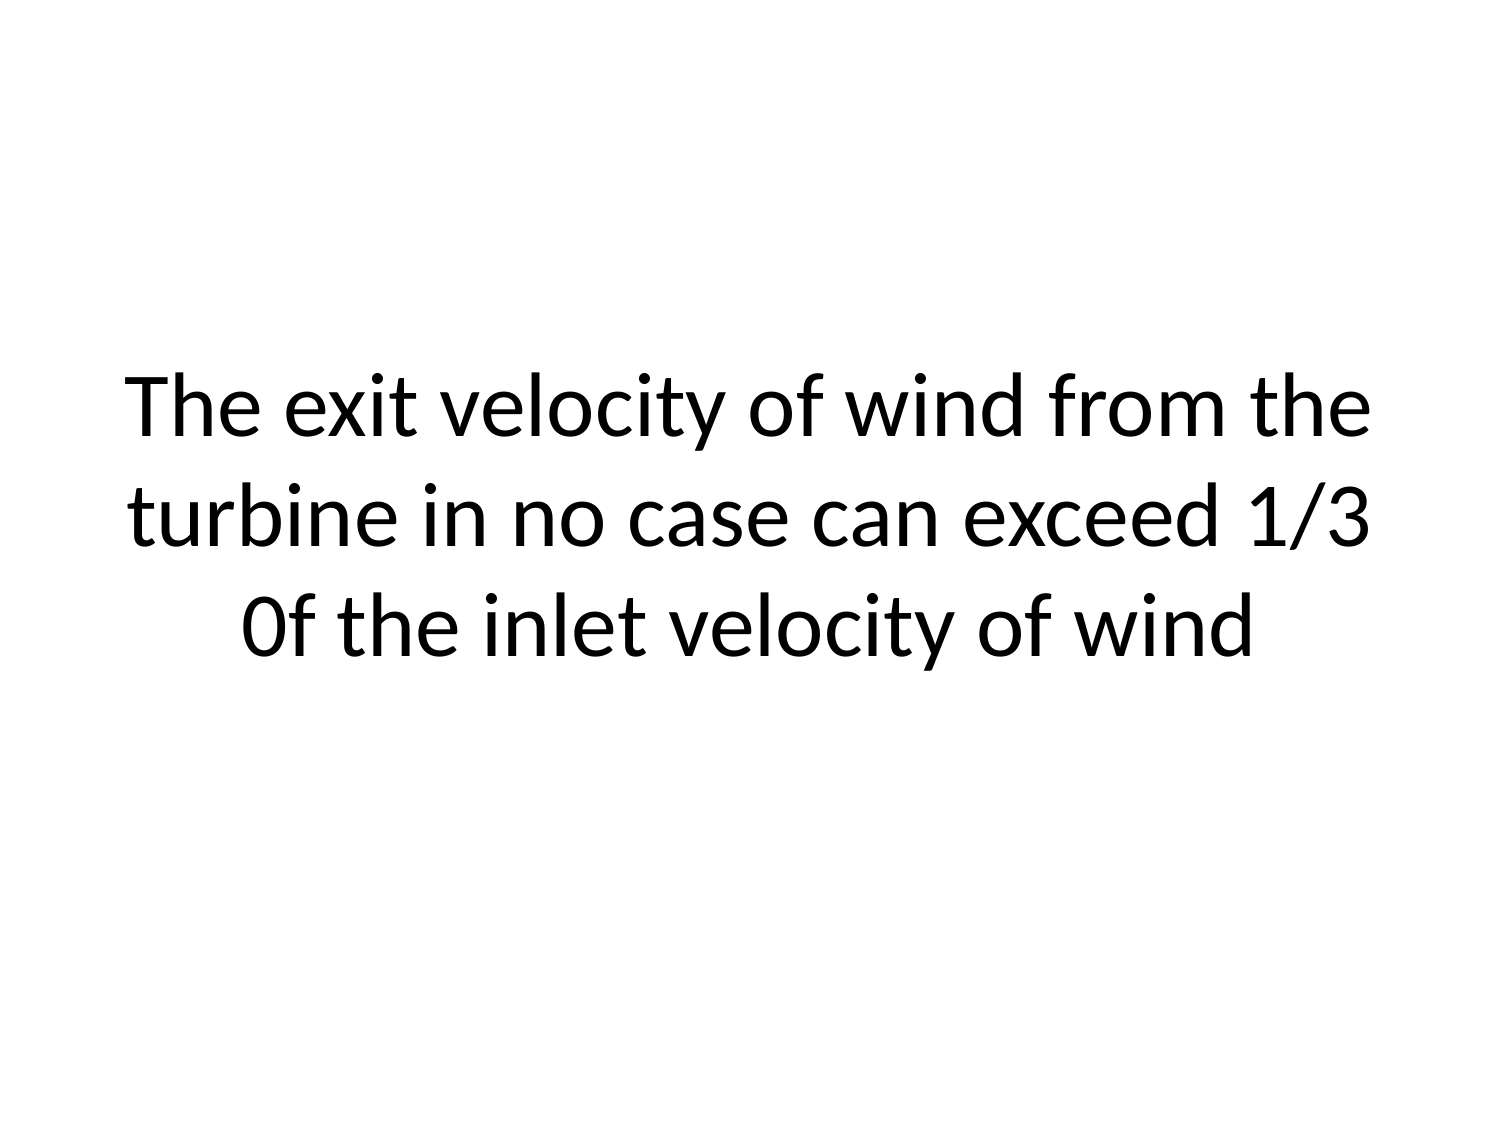

# The exit velocity of wind from the turbine in no case can exceed 1/3 0f the inlet velocity of wind